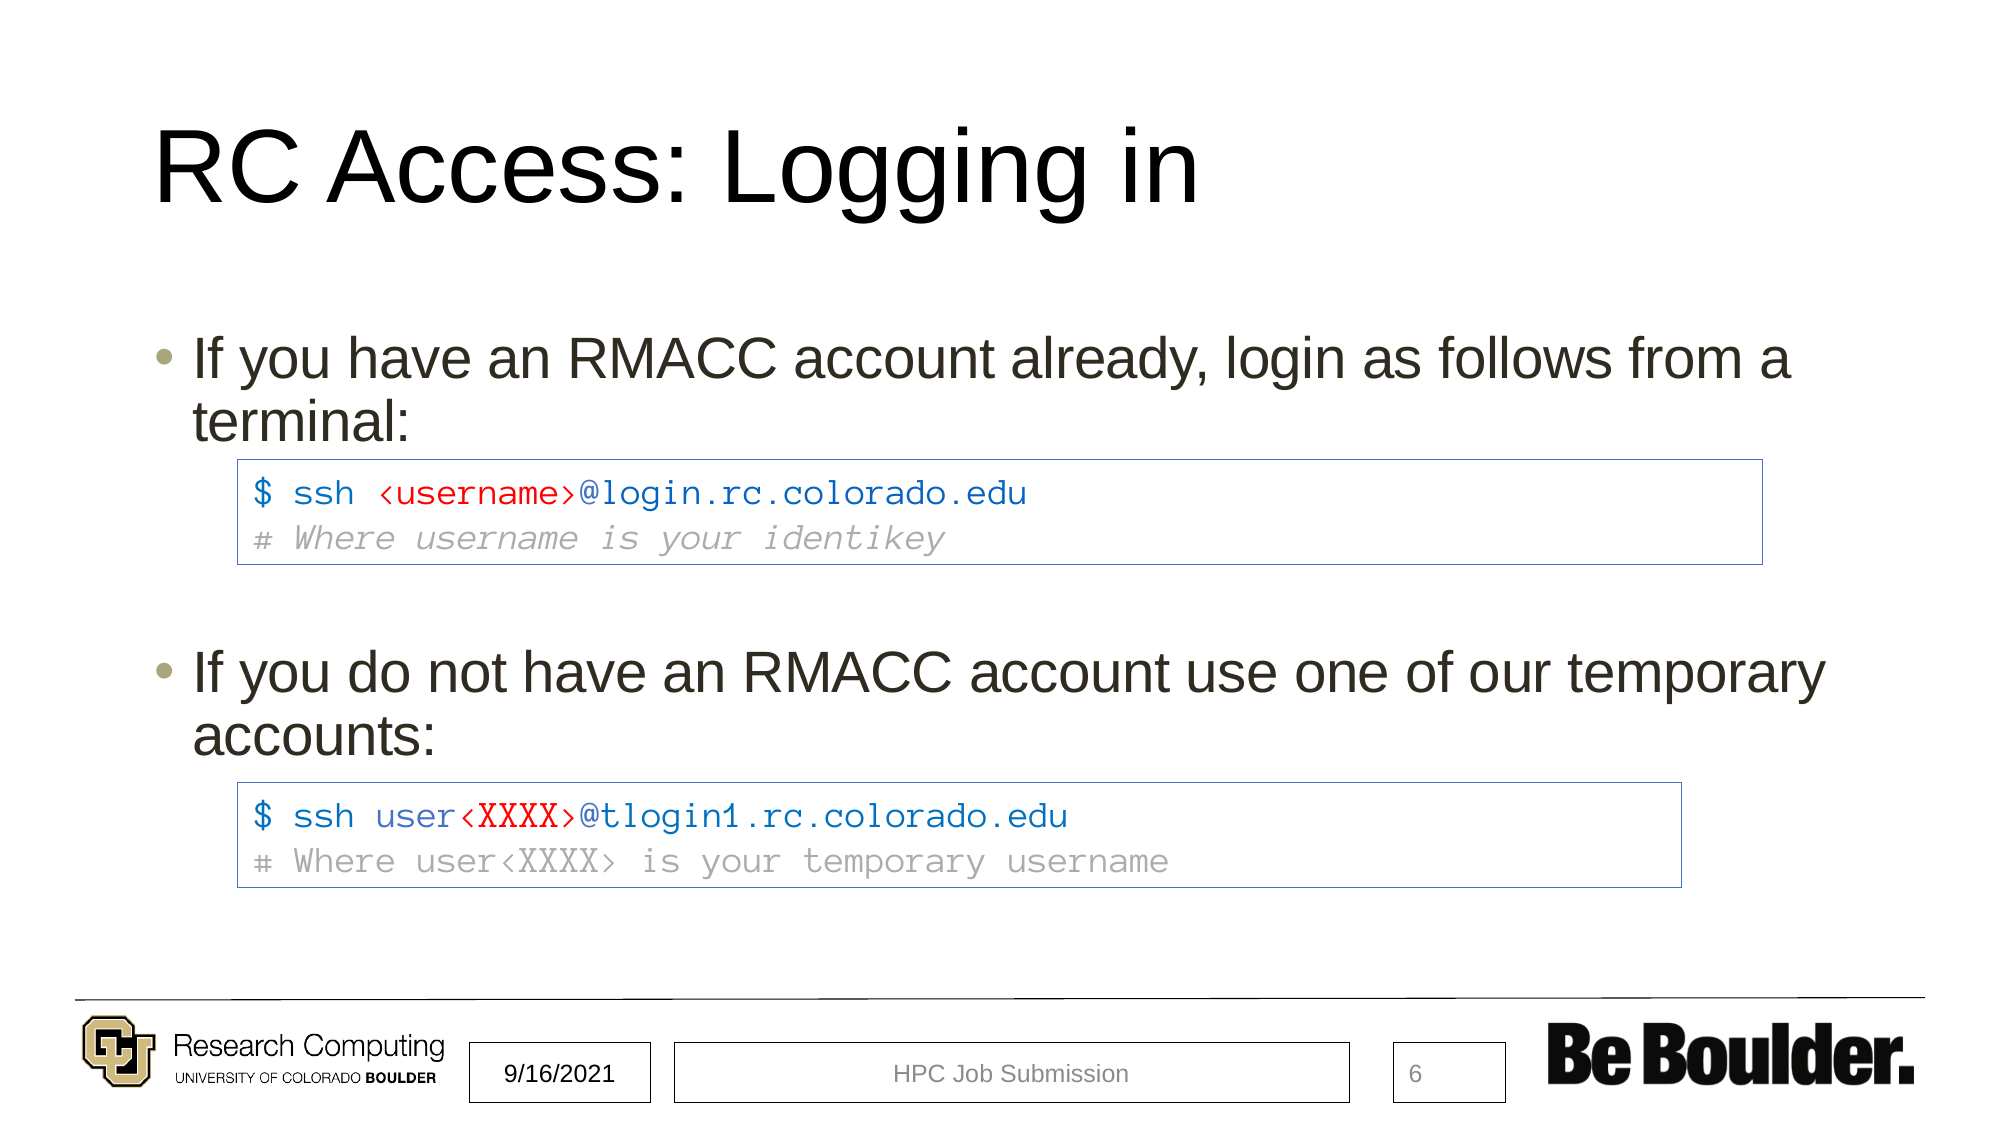

# RC Access: Logging in
If you have an RMACC account already, login as follows from a terminal:

If you do not have an RMACC account use one of our temporary accounts:

$ ssh <username>@login.rc.colorado.edu
# Where username is your identikey
$ ssh user<XXXX>@tlogin1.rc.colorado.edu
# Where user<XXXX> is your temporary username
9/16/2021
HPC Job Submission
6